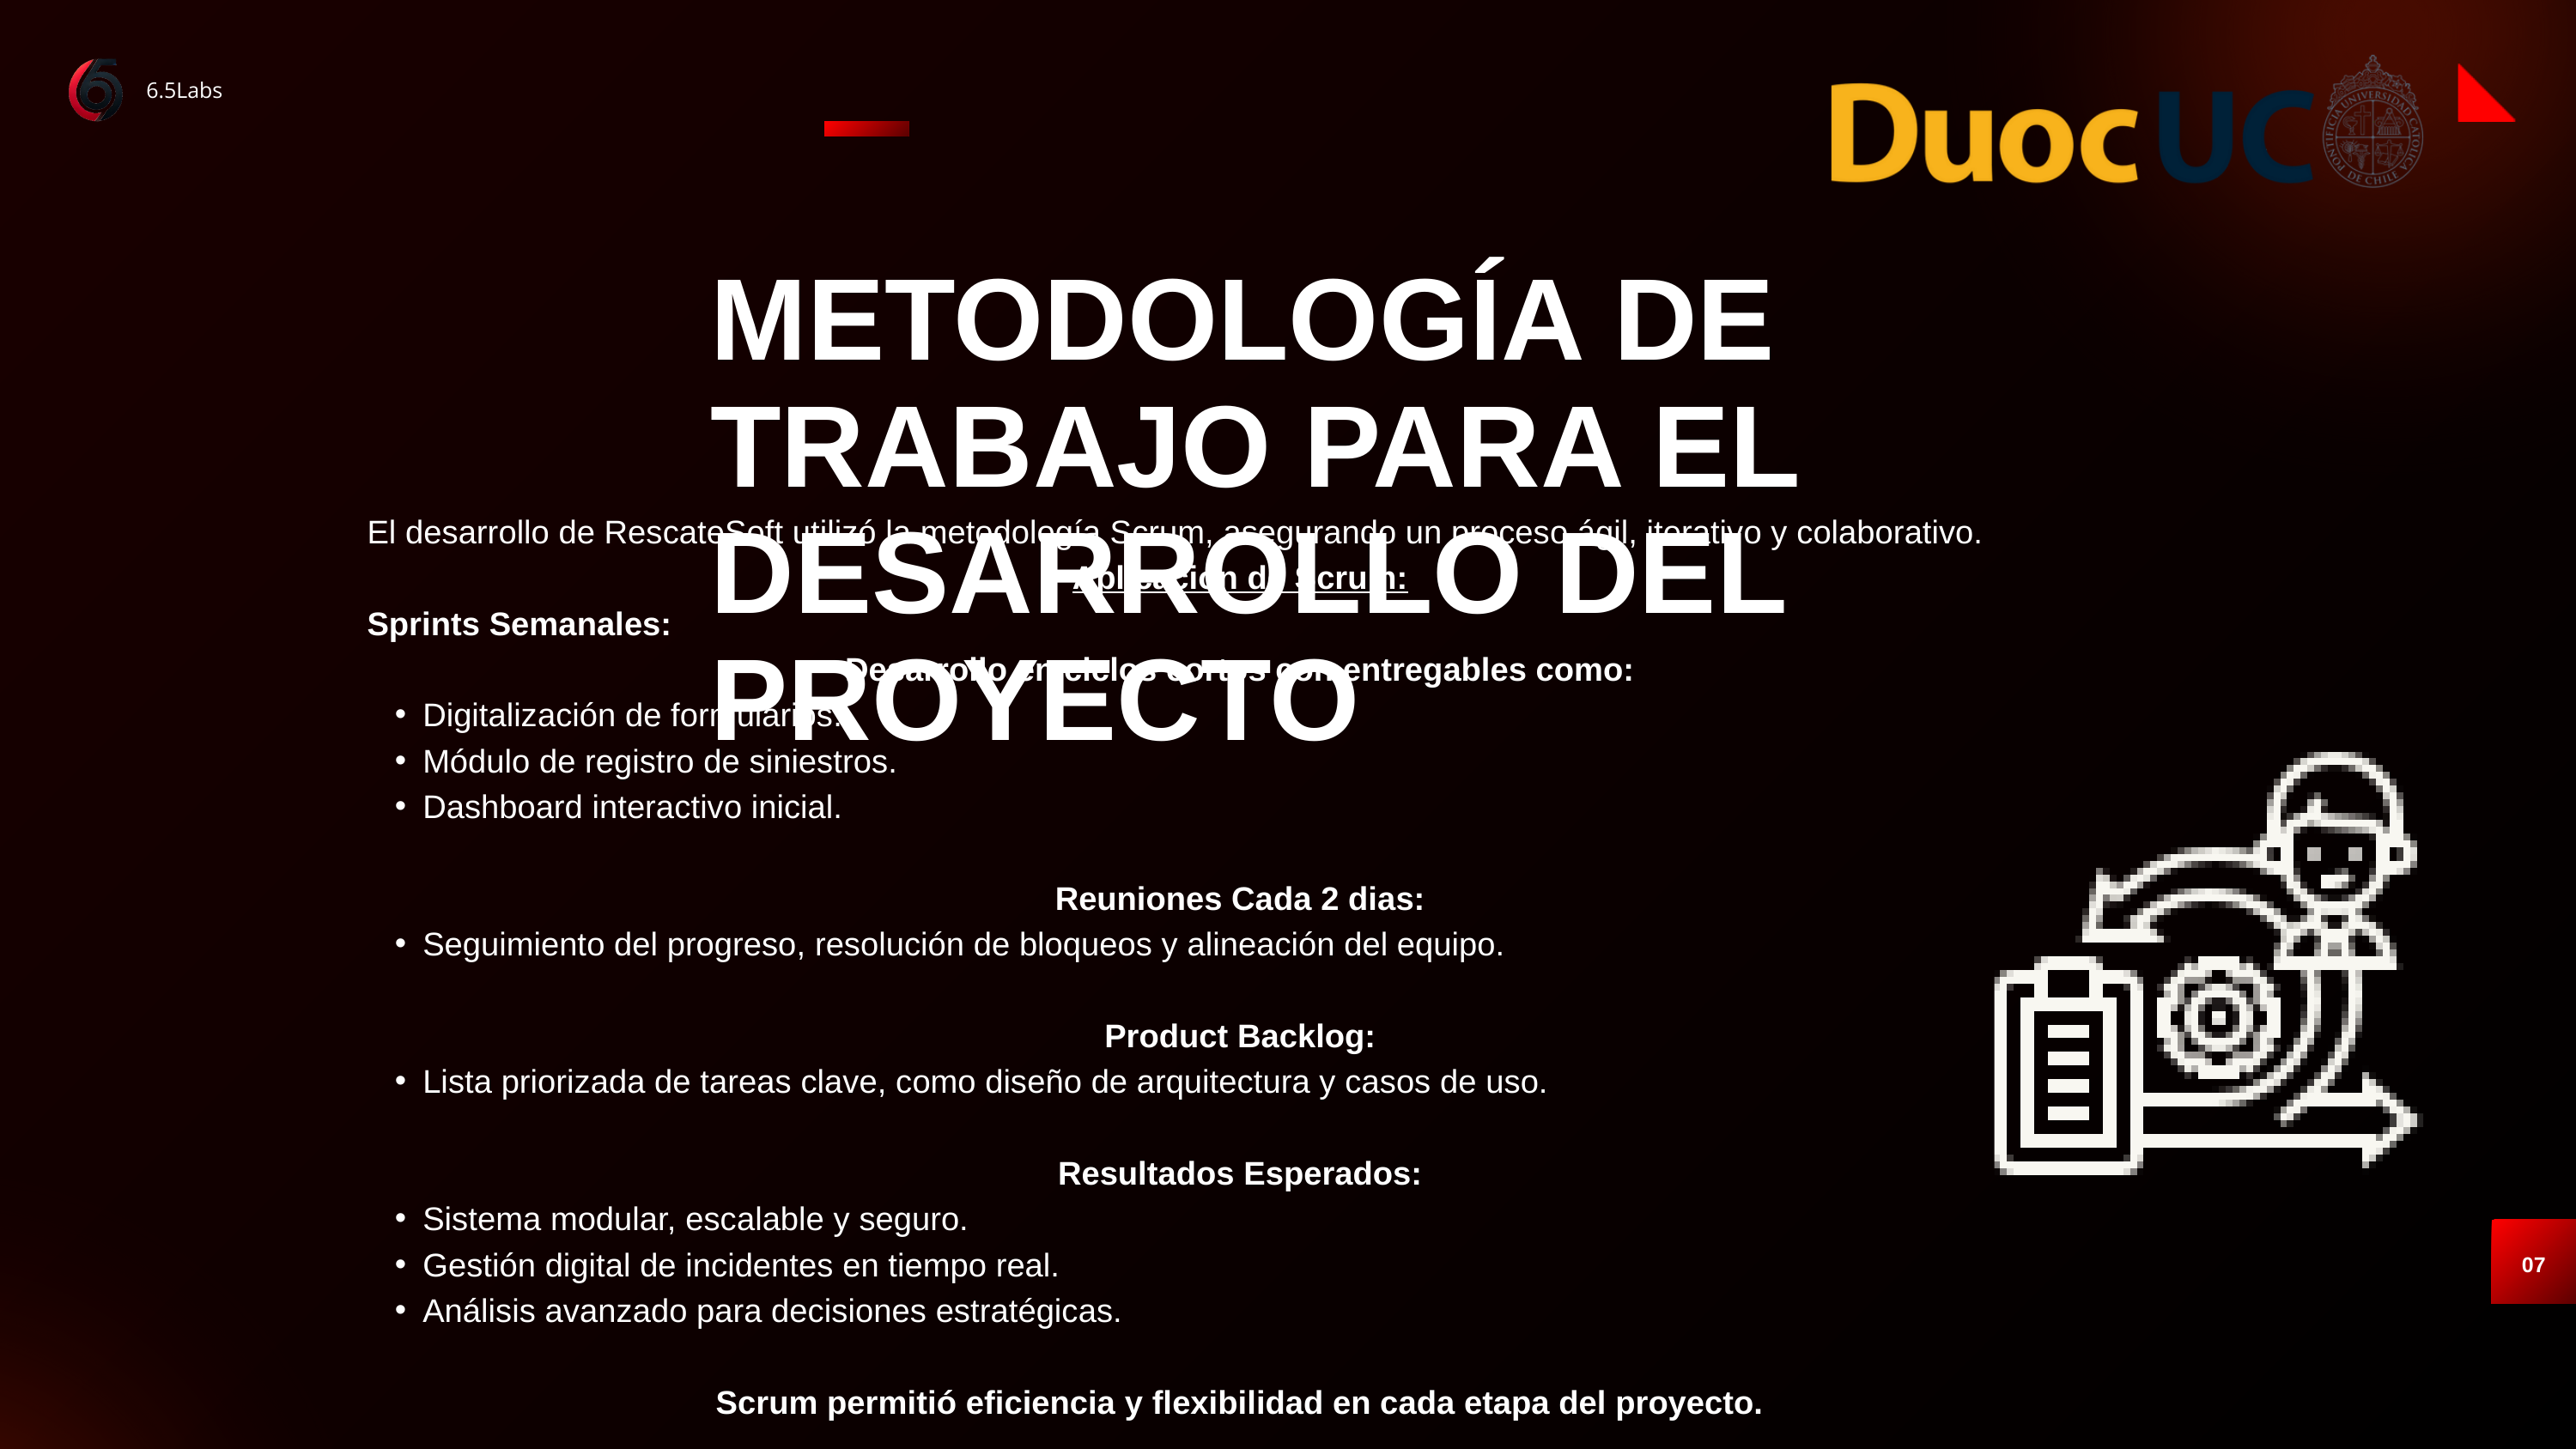

6.5Labs

METODOLOGÍA DE TRABAJO PARA EL DESARROLLO DEL PROYECTO

El desarrollo de RescateSoft utilizó la metodología Scrum, asegurando un proceso ágil, iterativo y colaborativo.
Aplicación de Scrum:
Sprints Semanales:
Desarrollo en ciclos cortos con entregables como:
Digitalización de formularios.
Módulo de registro de siniestros.
Dashboard interactivo inicial.

Reuniones Cada 2 dias:
Seguimiento del progreso, resolución de bloqueos y alineación del equipo.

Product Backlog:
Lista priorizada de tareas clave, como diseño de arquitectura y casos de uso.

Resultados Esperados:
Sistema modular, escalable y seguro.
Gestión digital de incidentes en tiempo real.
Análisis avanzado para decisiones estratégicas.

Scrum permitió eficiencia y flexibilidad en cada etapa del proyecto.

07